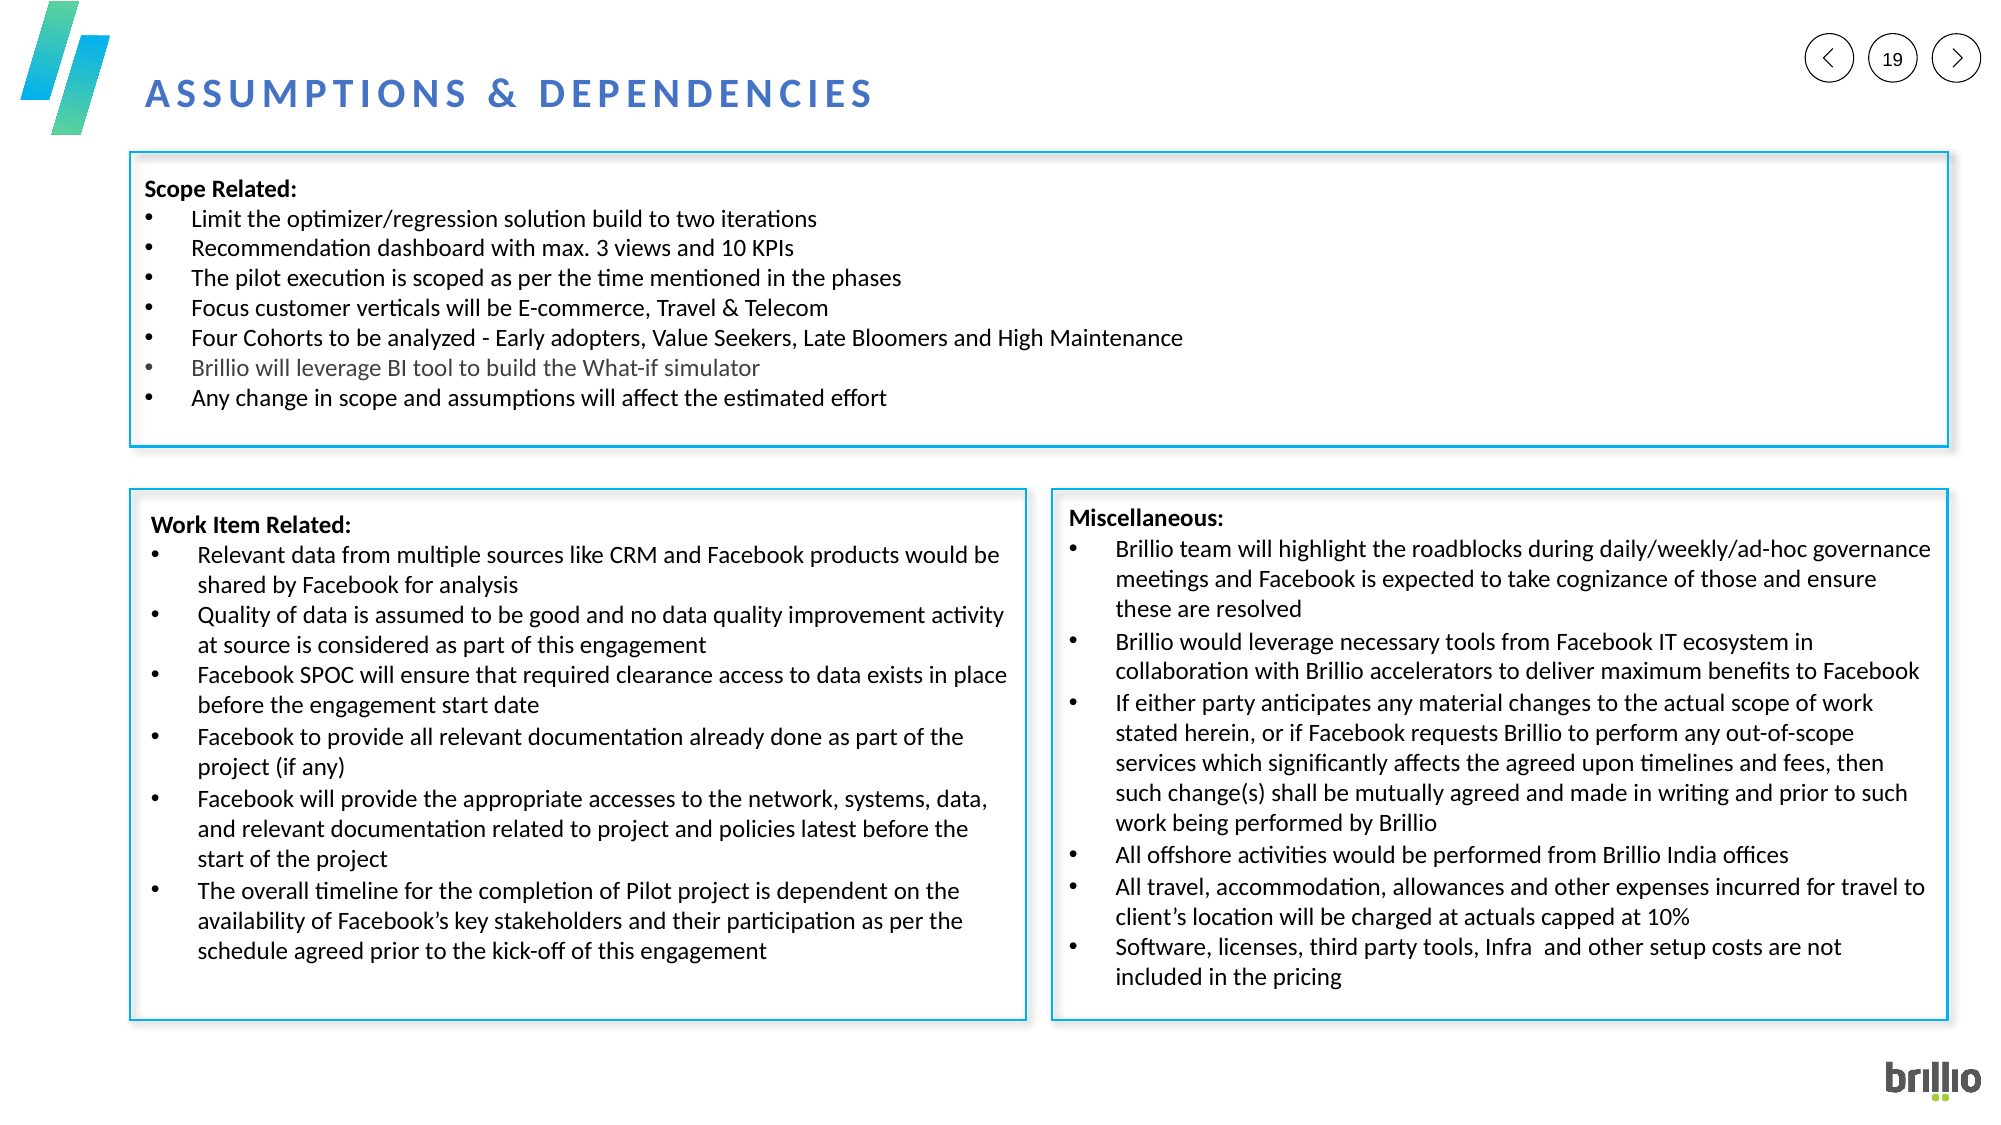

# Assumptions & Dependencies

Scope Related:
Limit the optimizer/regression solution build to two iterations
Recommendation dashboard with max. 3 views and 10 KPIs
The pilot execution is scoped as per the time mentioned in the phases
Focus customer verticals will be E-commerce, Travel & Telecom
Four Cohorts to be analyzed - Early adopters, Value Seekers, Late Bloomers and High Maintenance
Brillio will leverage BI tool to build the What-if simulator
Any change in scope and assumptions will affect the estimated effort

Miscellaneous:
Brillio team will highlight the roadblocks during daily/weekly/ad-hoc governance meetings and Facebook is expected to take cognizance of those and ensure these are resolved
Brillio would leverage necessary tools from Facebook IT ecosystem in collaboration with Brillio accelerators to deliver maximum benefits to Facebook
If either party anticipates any material changes to the actual scope of work stated herein, or if Facebook requests Brillio to perform any out-of-scope services which significantly affects the agreed upon timelines and fees, then such change(s) shall be mutually agreed and made in writing and prior to such work being performed by Brillio
All offshore activities would be performed from Brillio India offices
All travel, accommodation, allowances and other expenses incurred for travel to client’s location will be charged at actuals capped at 10%
Software, licenses, third party tools, Infra  and other setup costs are not included in the pricing

Work Item Related:
Relevant data from multiple sources like CRM and Facebook products would be shared by Facebook for analysis
Quality of data is assumed to be good and no data quality improvement activity at source is considered as part of this engagement
Facebook SPOC will ensure that required clearance access to data exists in place before the engagement start date
Facebook to provide all relevant documentation already done as part of the project (if any)
Facebook will provide the appropriate accesses to the network, systems, data, and relevant documentation related to project and policies latest before the start of the project
The overall timeline for the completion of Pilot project is dependent on the availability of Facebook’s key stakeholders and their participation as per the schedule agreed prior to the kick-off of this engagement